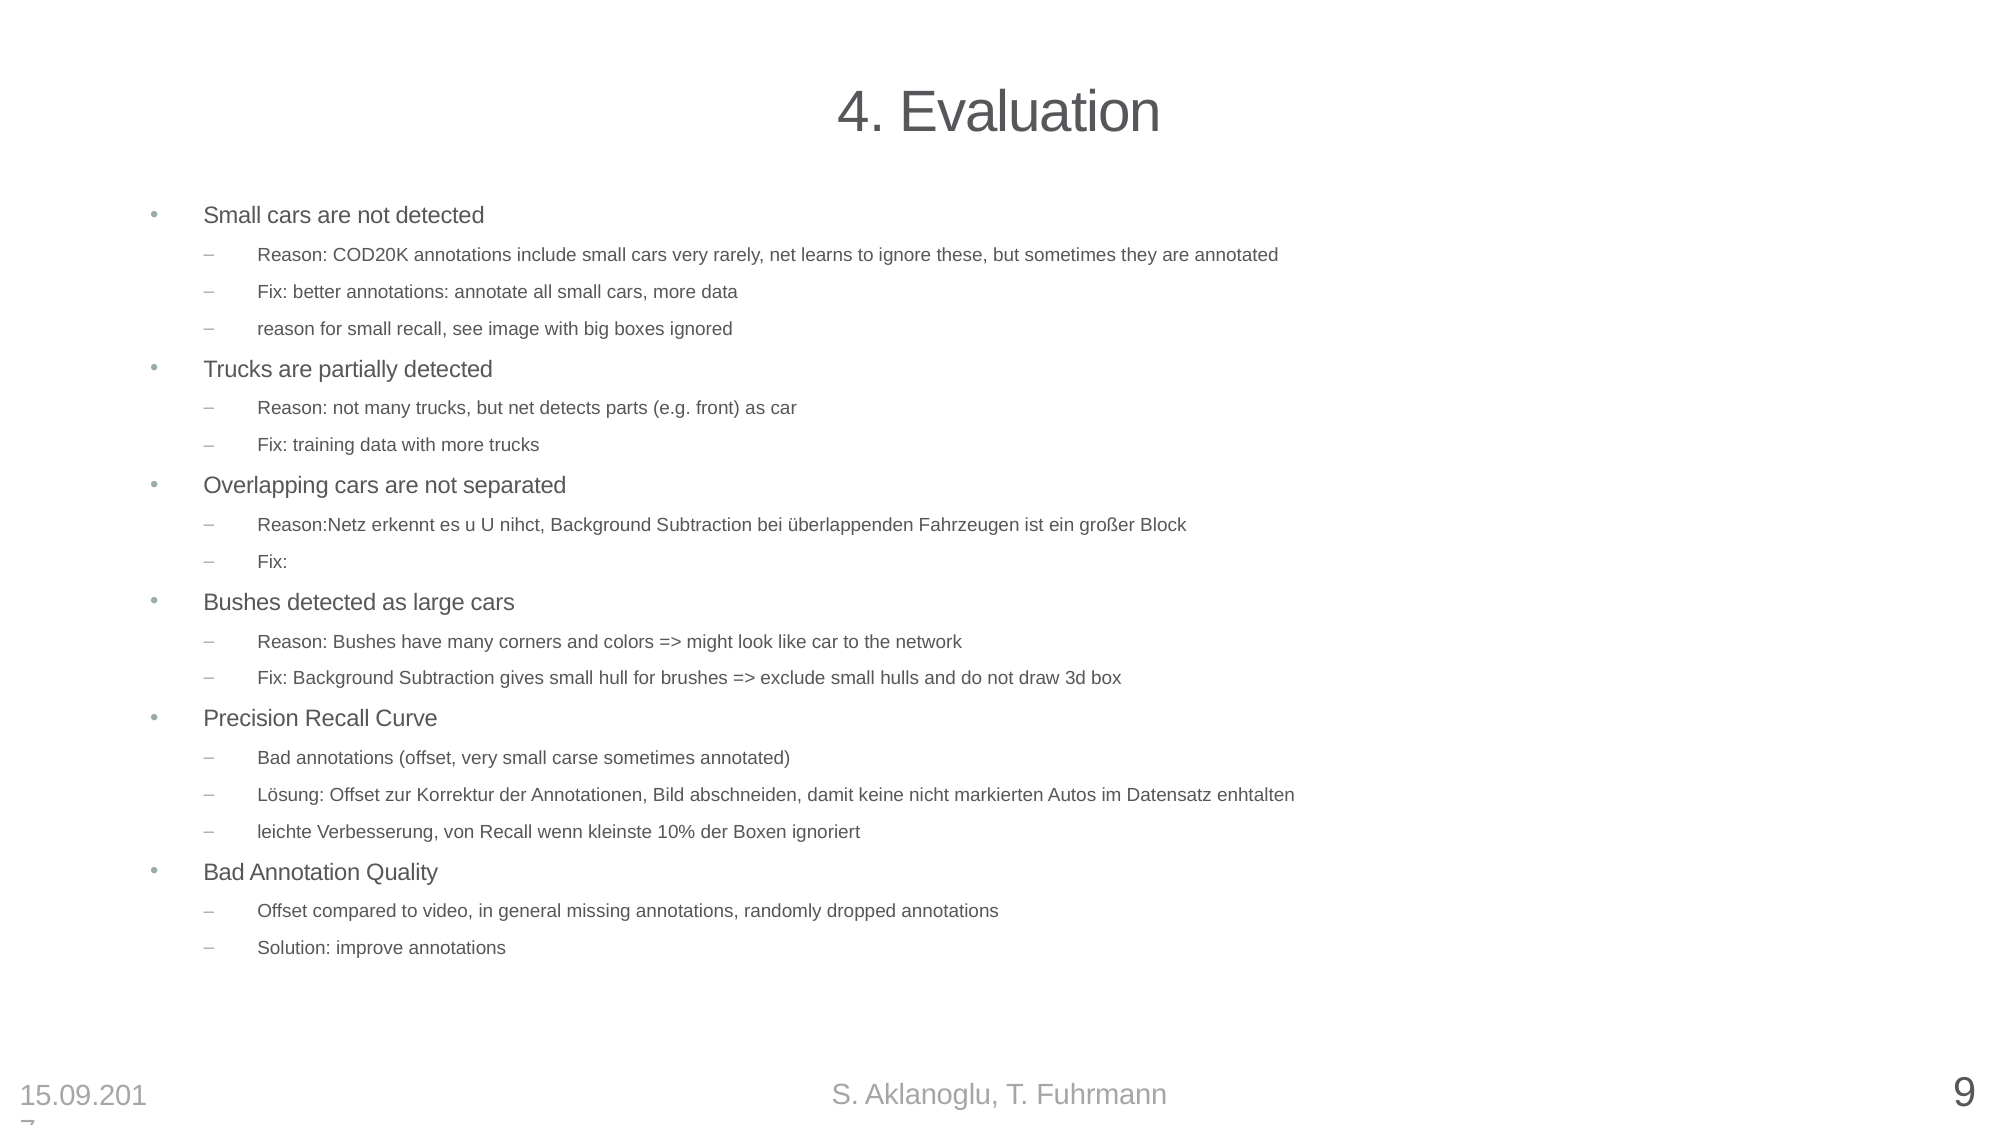

# 4. Evaluation
Small cars are not detected
Reason: COD20K annotations include small cars very rarely, net learns to ignore these, but sometimes they are annotated
Fix: better annotations: annotate all small cars, more data
reason for small recall, see image with big boxes ignored
Trucks are partially detected
Reason: not many trucks, but net detects parts (e.g. front) as car
Fix: training data with more trucks
Overlapping cars are not separated
Reason:Netz erkennt es u U nihct, Background Subtraction bei überlappenden Fahrzeugen ist ein großer Block
Fix:
Bushes detected as large cars
Reason: Bushes have many corners and colors => might look like car to the network
Fix: Background Subtraction gives small hull for brushes => exclude small hulls and do not draw 3d box
Precision Recall Curve
Bad annotations (offset, very small carse sometimes annotated)
Lösung: Offset zur Korrektur der Annotationen, Bild abschneiden, damit keine nicht markierten Autos im Datensatz enhtalten
leichte Verbesserung, von Recall wenn kleinste 10% der Boxen ignoriert
Bad Annotation Quality
Offset compared to video, in general missing annotations, randomly dropped annotations
Solution: improve annotations

9
S. Aklanoglu, T. Fuhrmann
15.09.2017